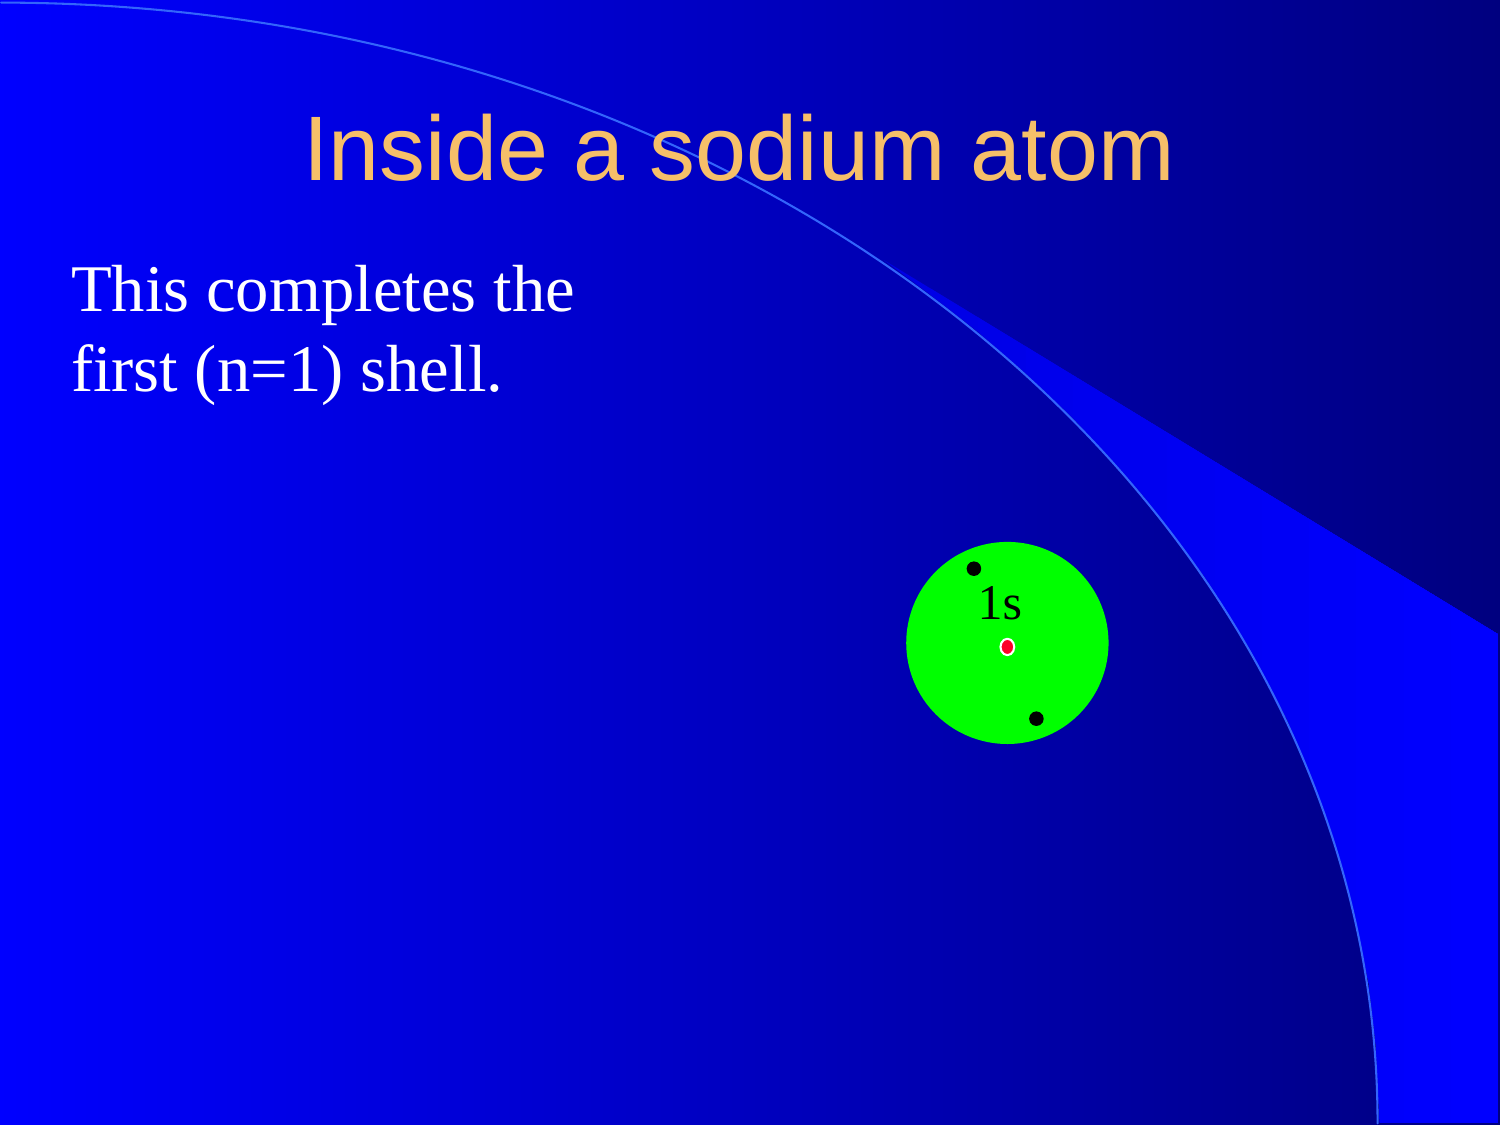

Inside a sodium atom
This completes the first (n=1) shell.

1s